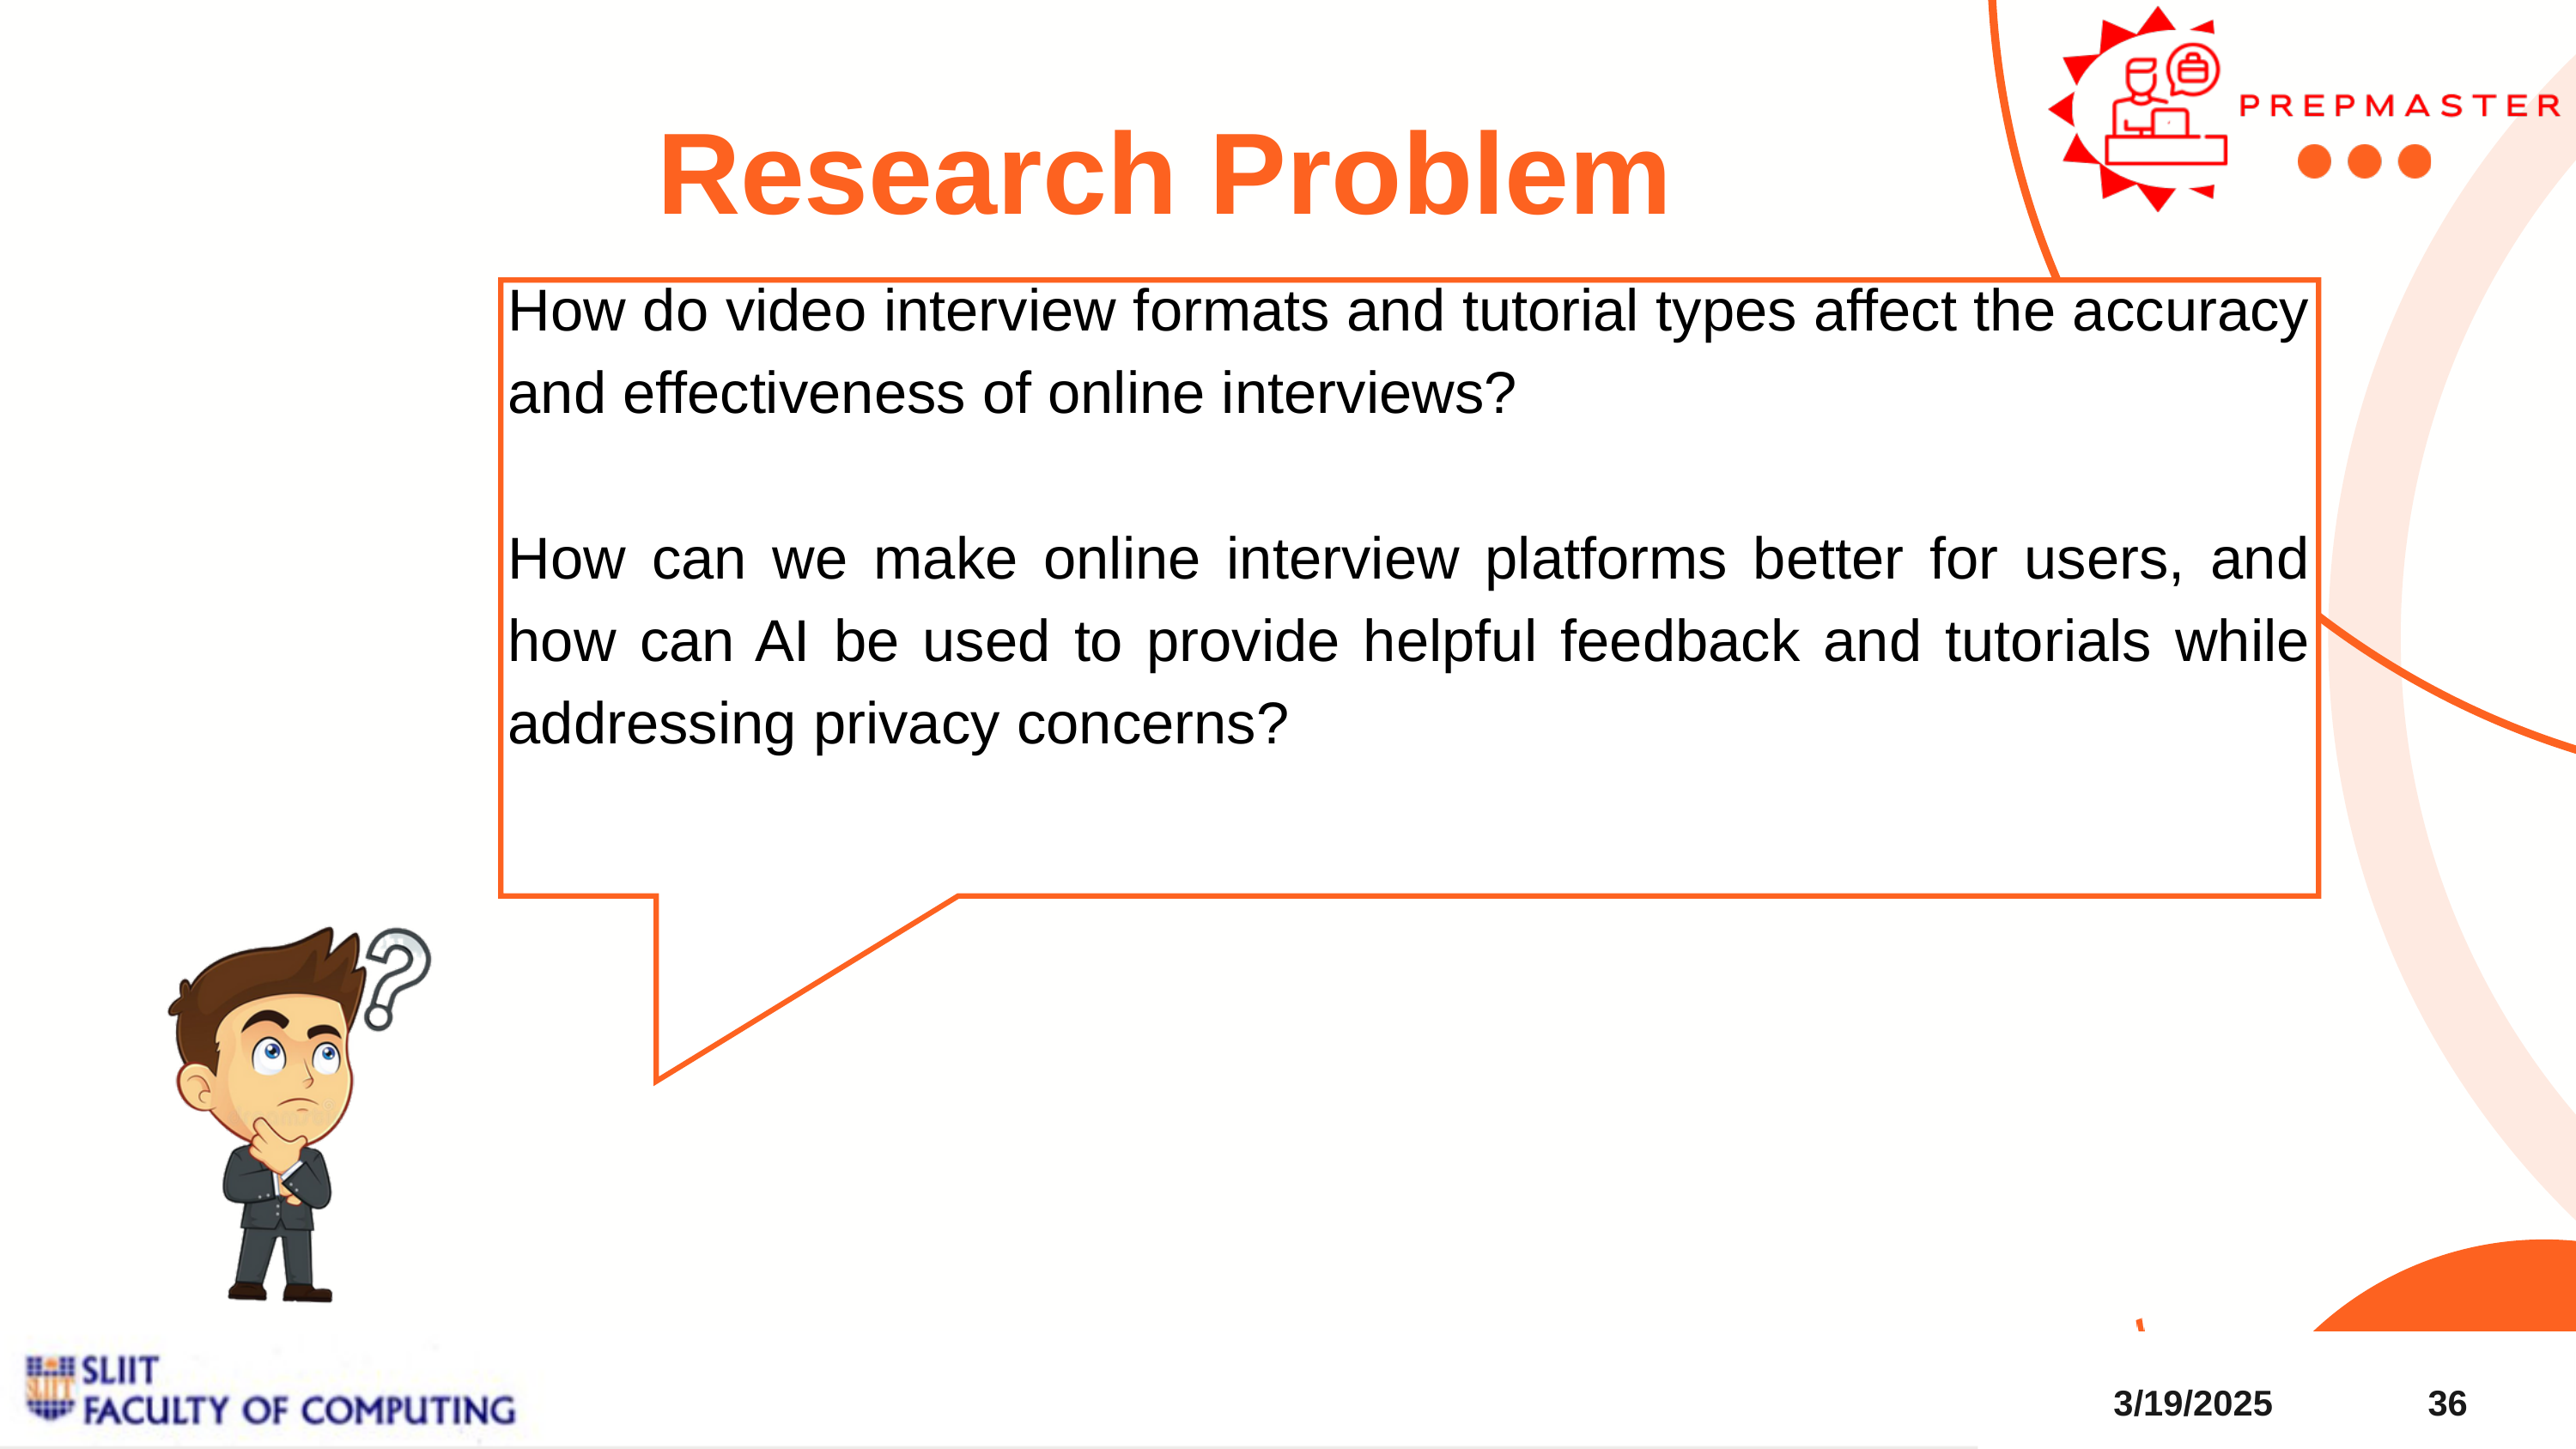

Research Problem

How do video interview formats and tutorial types affect the accuracy and effectiveness of online interviews?

How can we make online interview platforms better for users, and how can AI be used to provide helpful feedback and tutorials while addressing privacy concerns?

3/19/2025
36